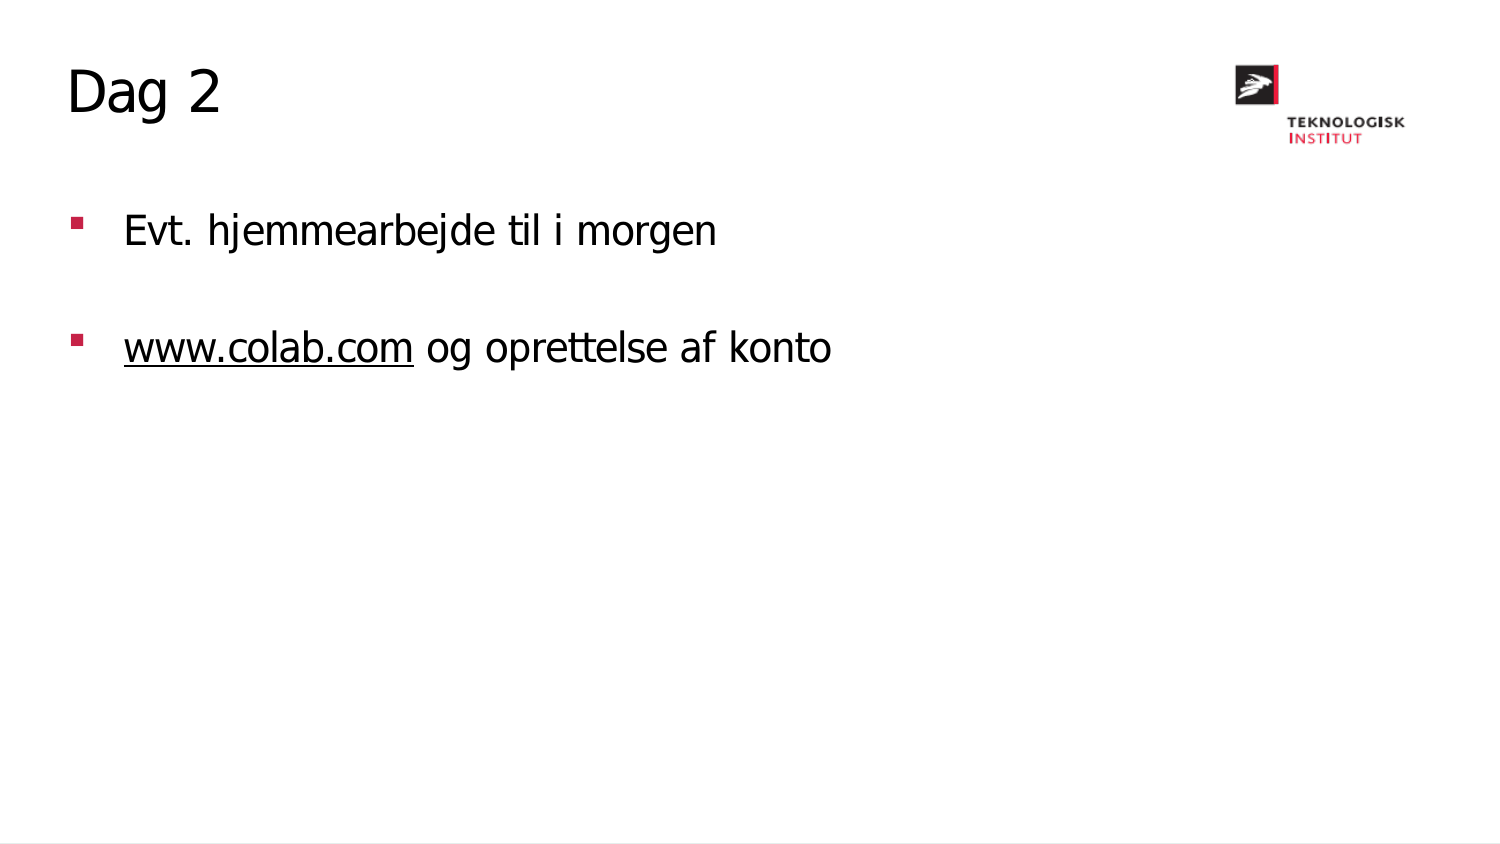

Dag 2
Evt. hjemmearbejde til i morgen

www.colab.com og oprettelse af konto